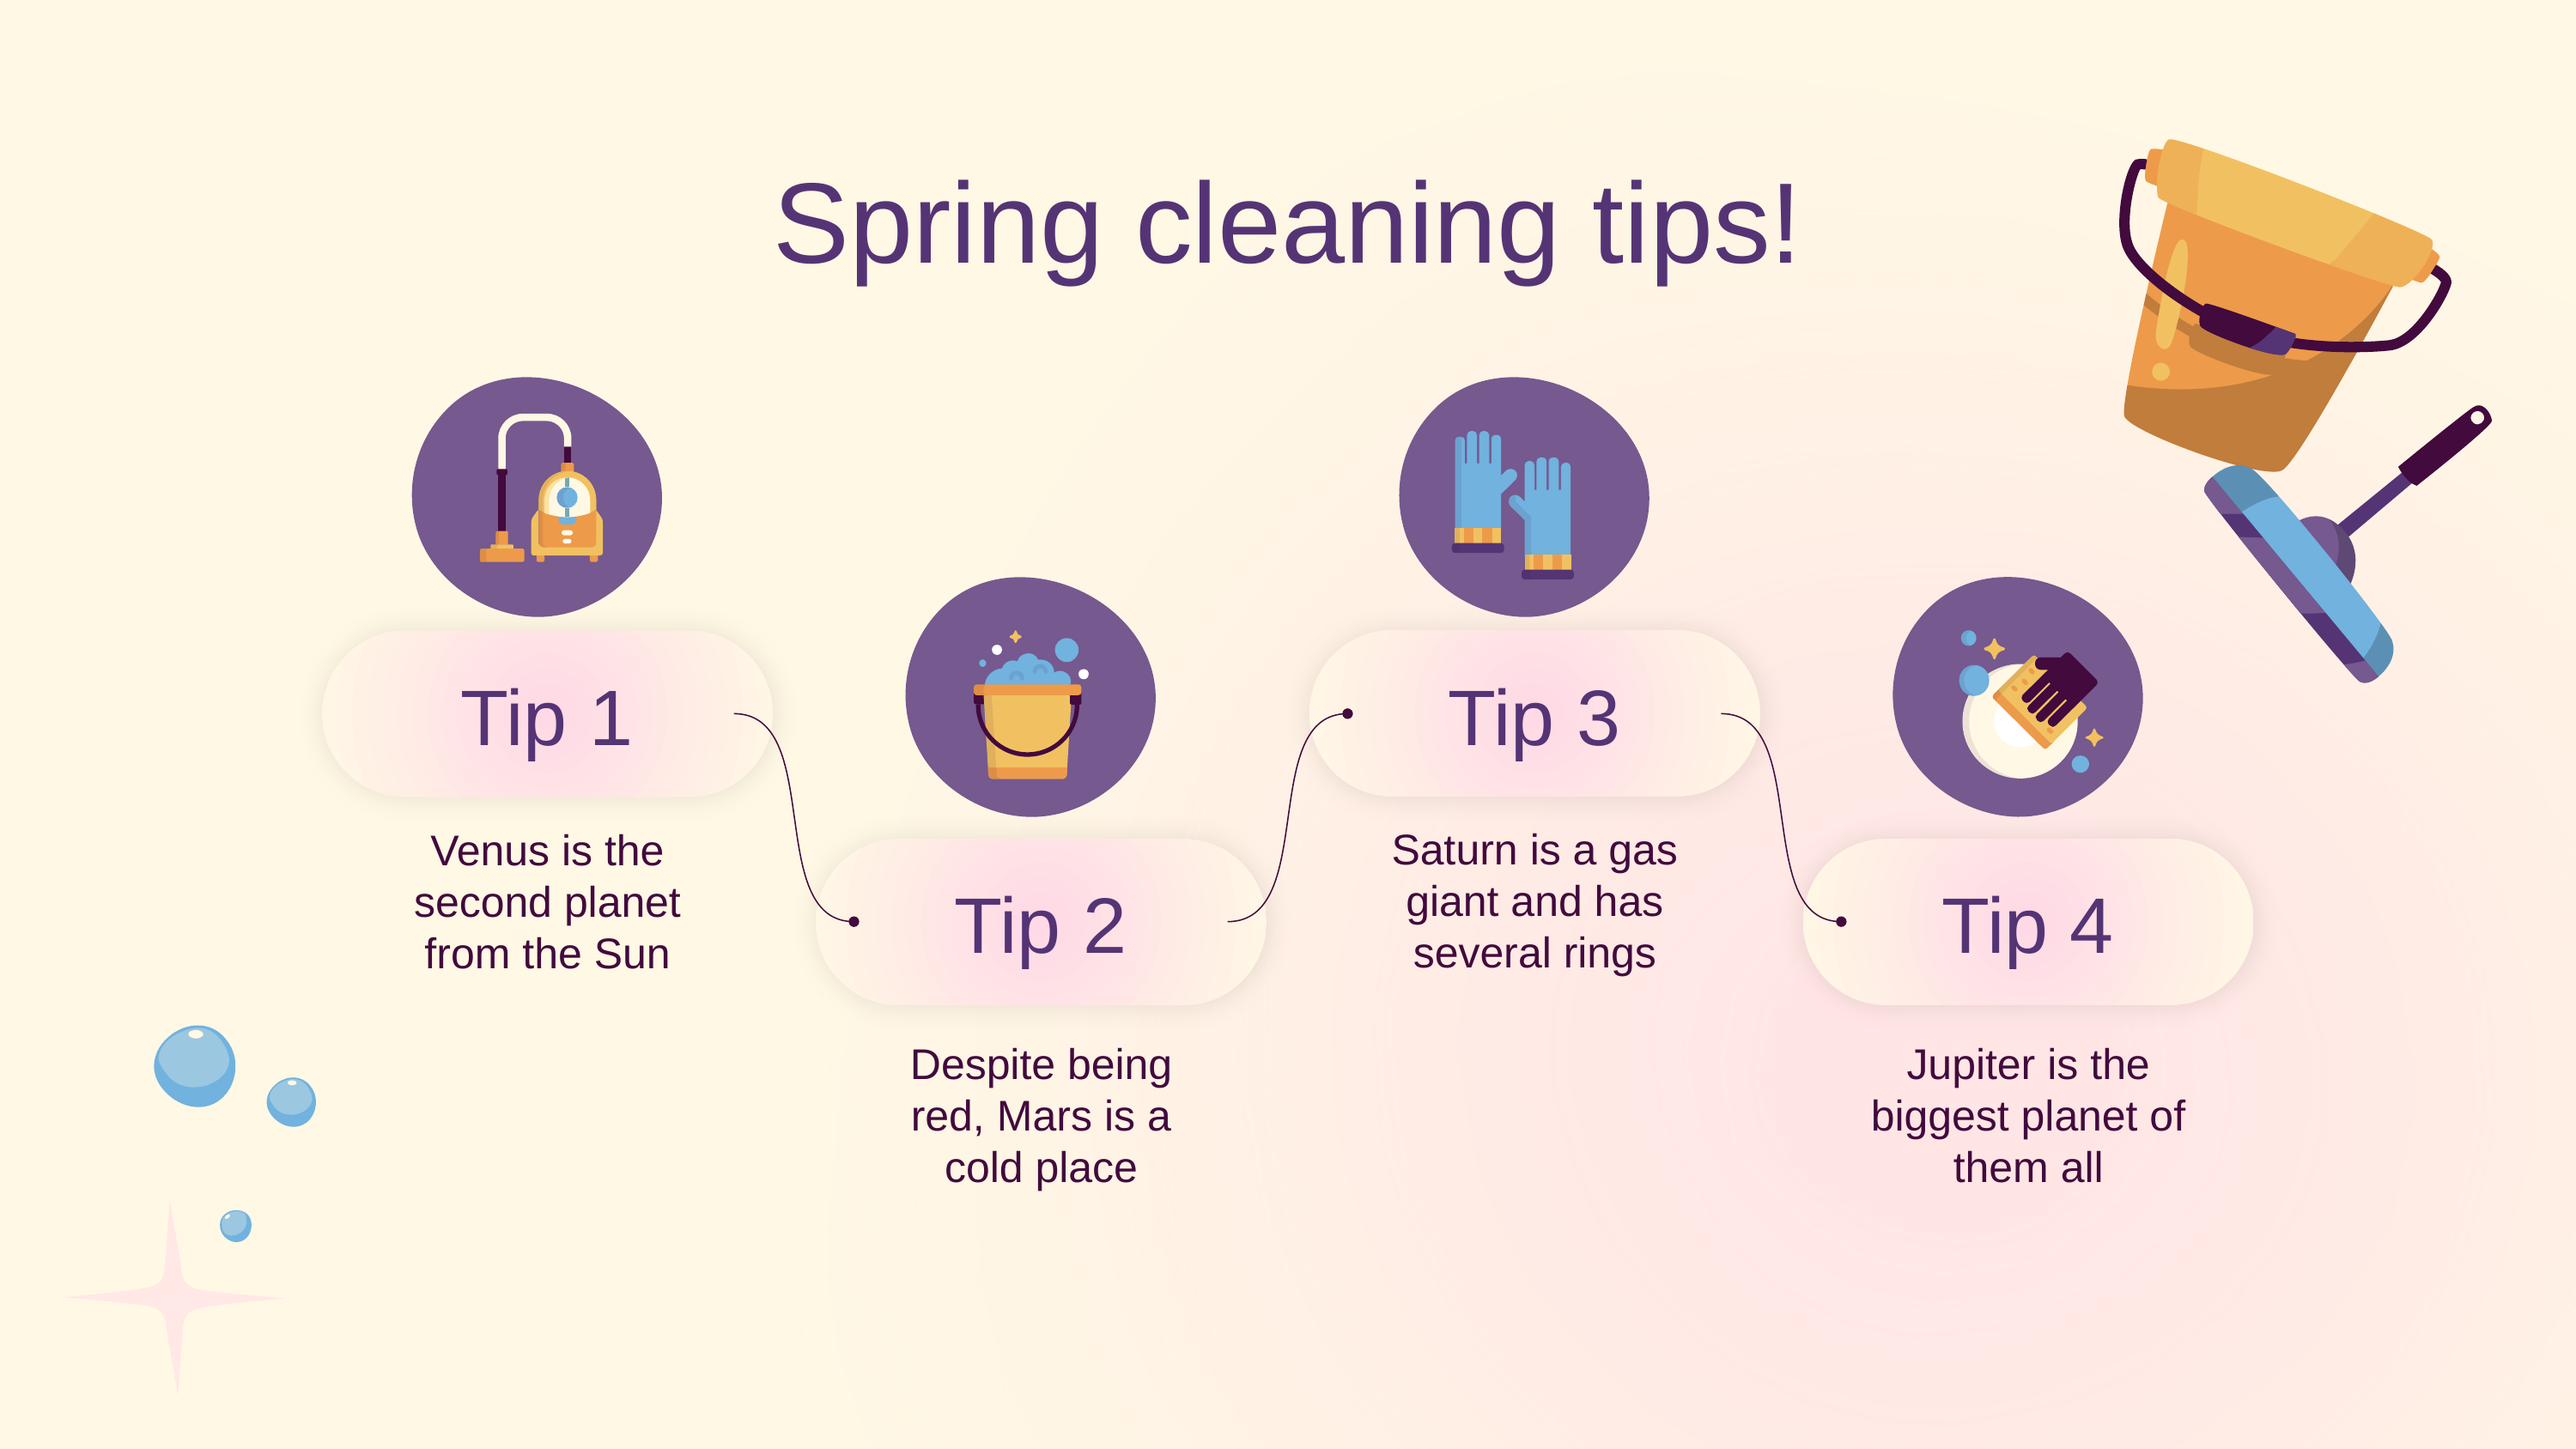

# Spring cleaning tips!

Tip 1
Tip 3
Saturn is a gas giant and has several rings
Venus is the second planet from the Sun

Tip 2
Tip 4

Despite being red, Mars is a cold place
Jupiter is the biggest planet of them all